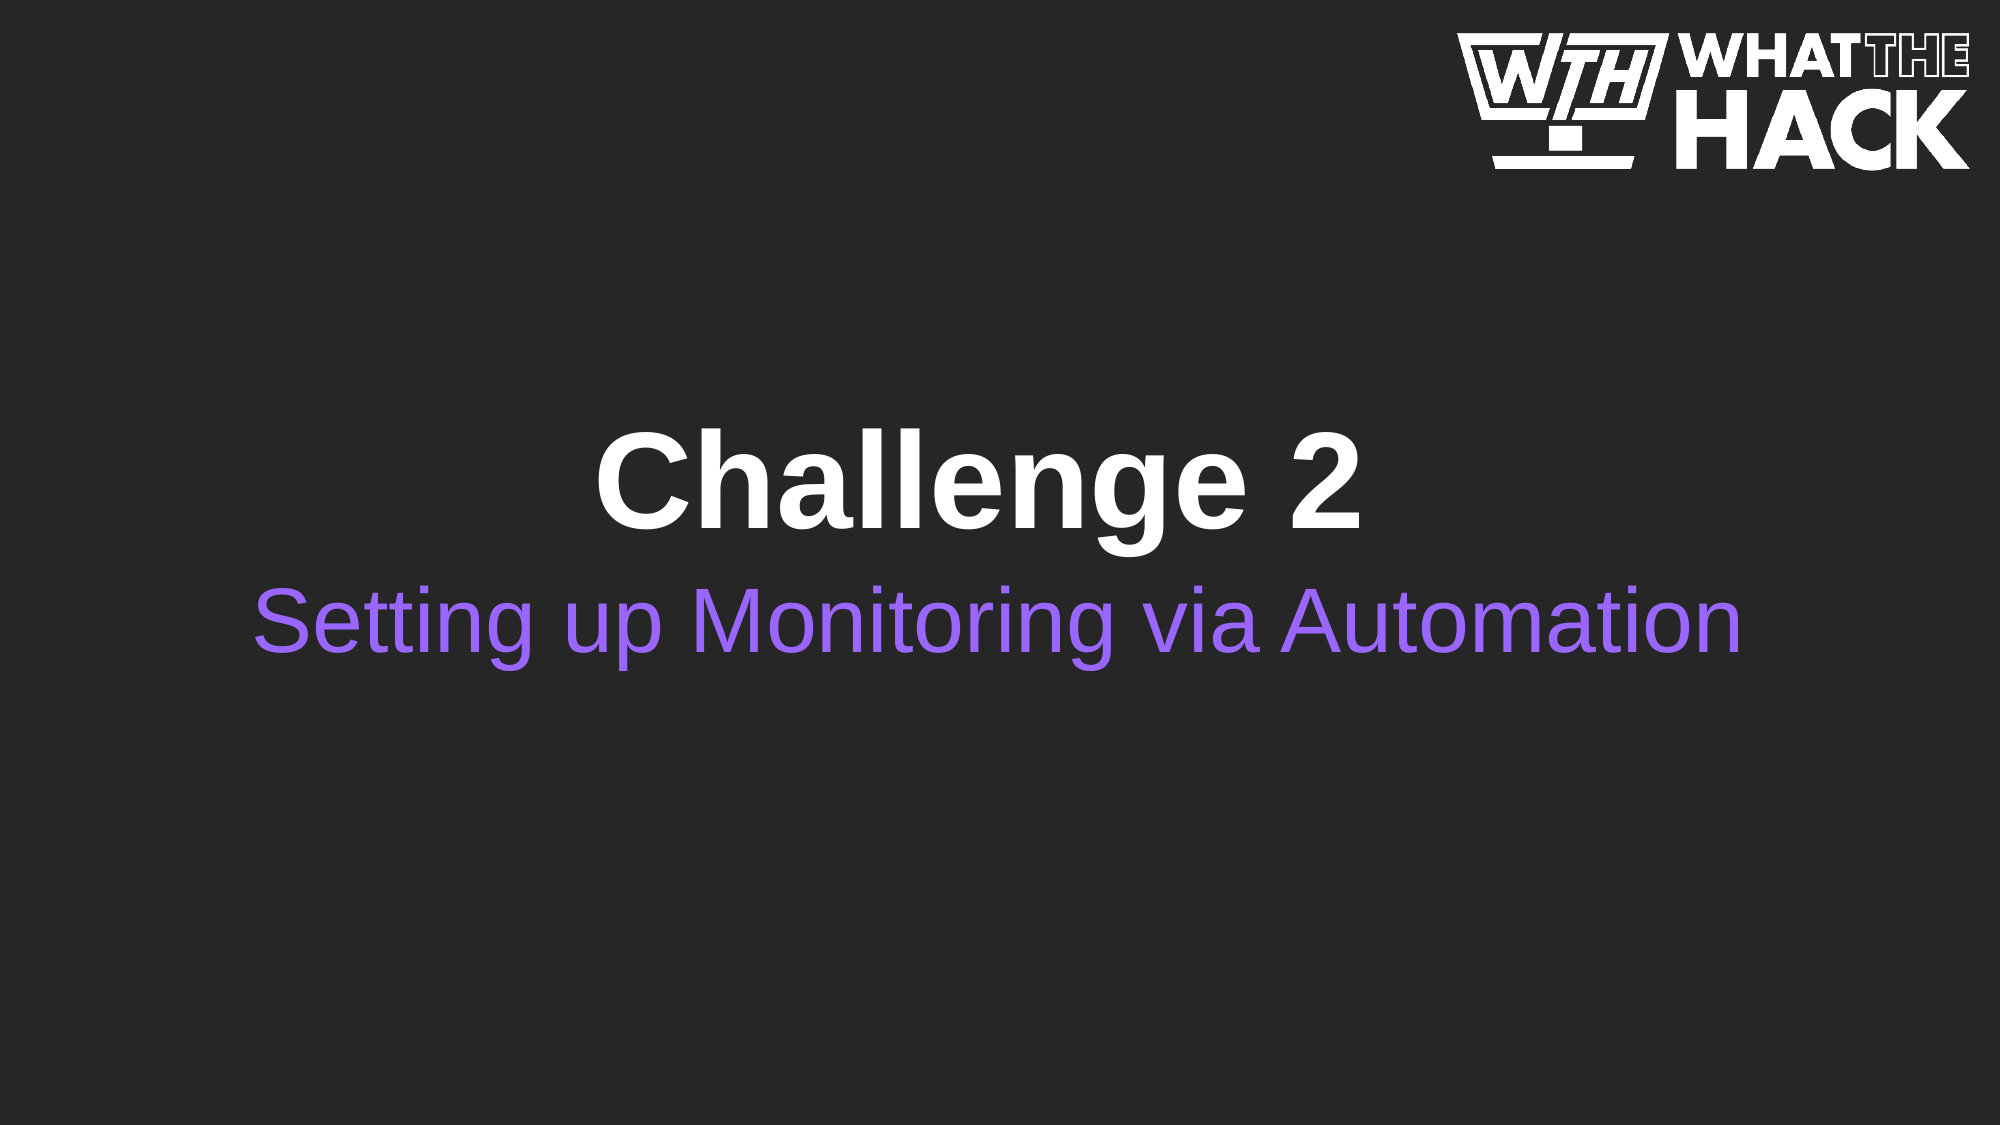

# Challenge 2
Setting up Monitoring via Automation